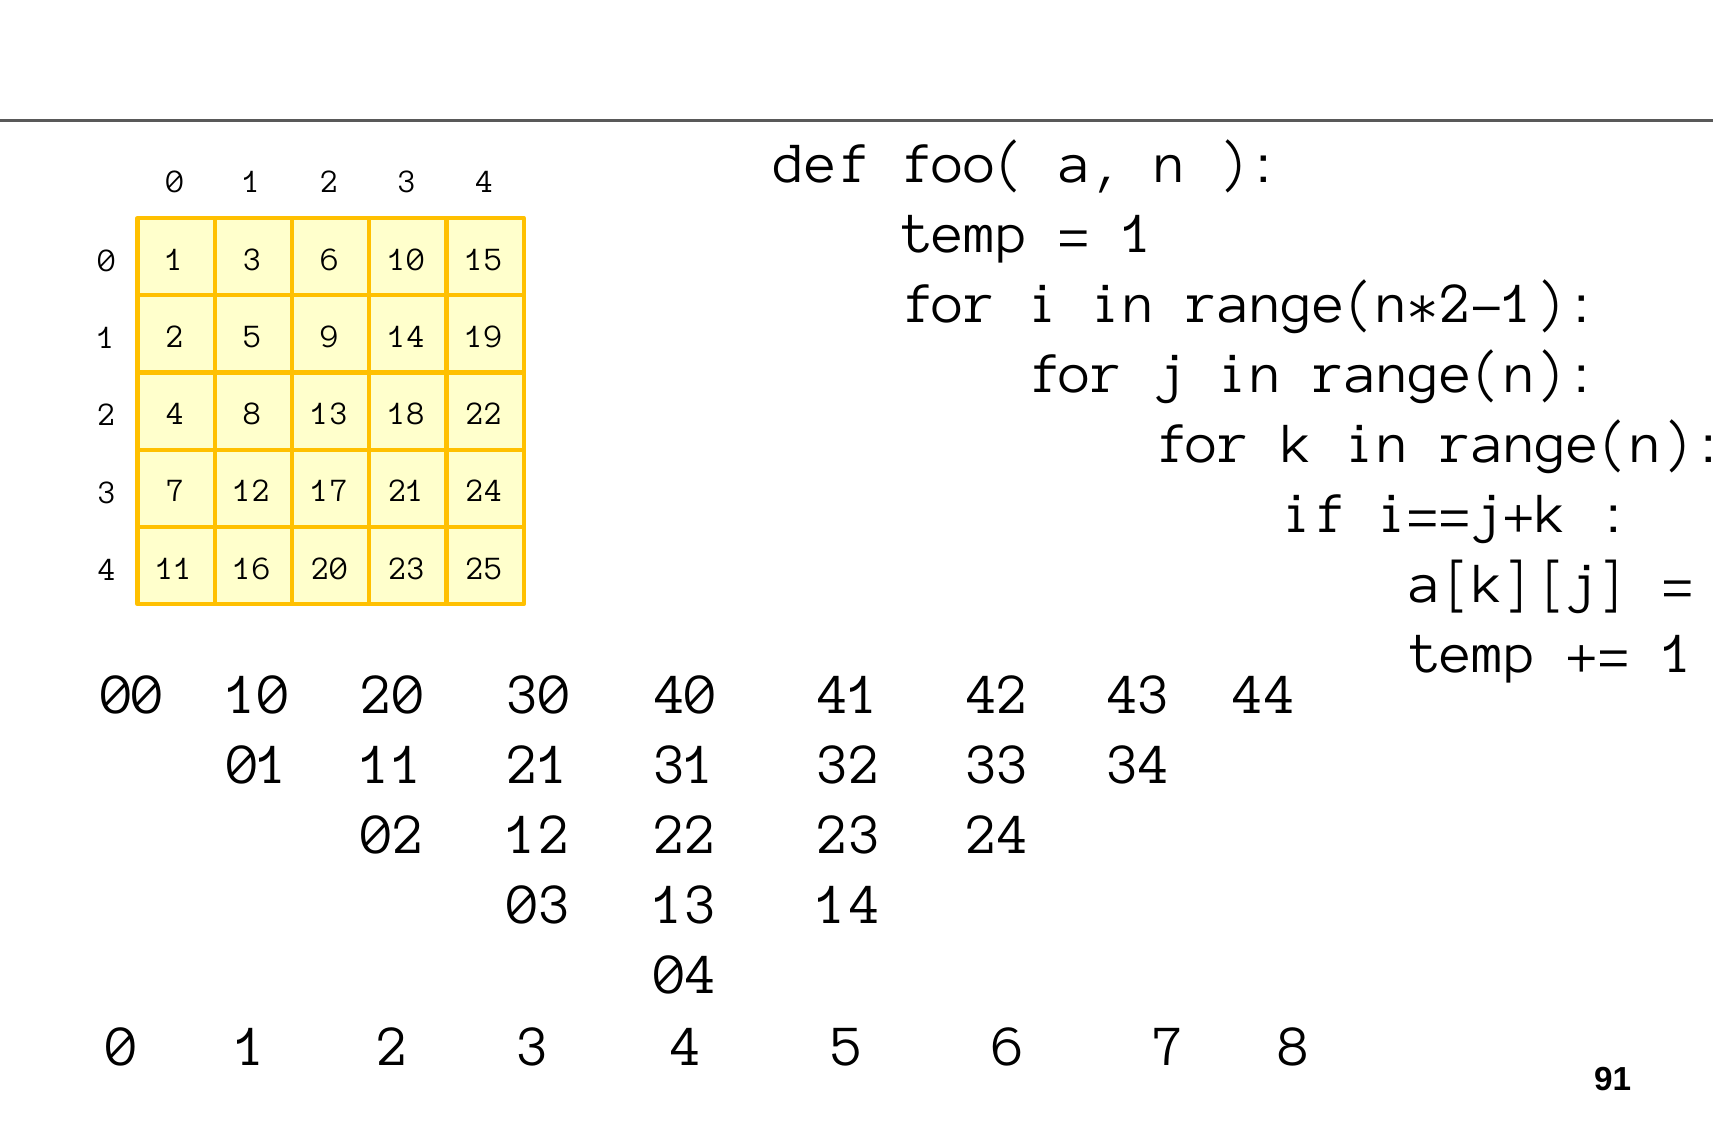

def foo( a, n ):
    temp = 1
    for i in range(n*2-1):
        for j in range(n):
            for k in range(n):
                if i==j+k :
                    a[k][j] = temp
                    temp += 1
0
1
2
3
4
1
3
6
10
15
0
2
5
9
14
19
1
4
8
13
18
22
2
7
12
17
21
24
3
11
16
20
23
25
4
20
11
02
40
31
22
13
04
41
32
23
14
42
33
24
43
34
10
01
30
21
12
03
00
44
0
1
2
3
4
5
6
7
8